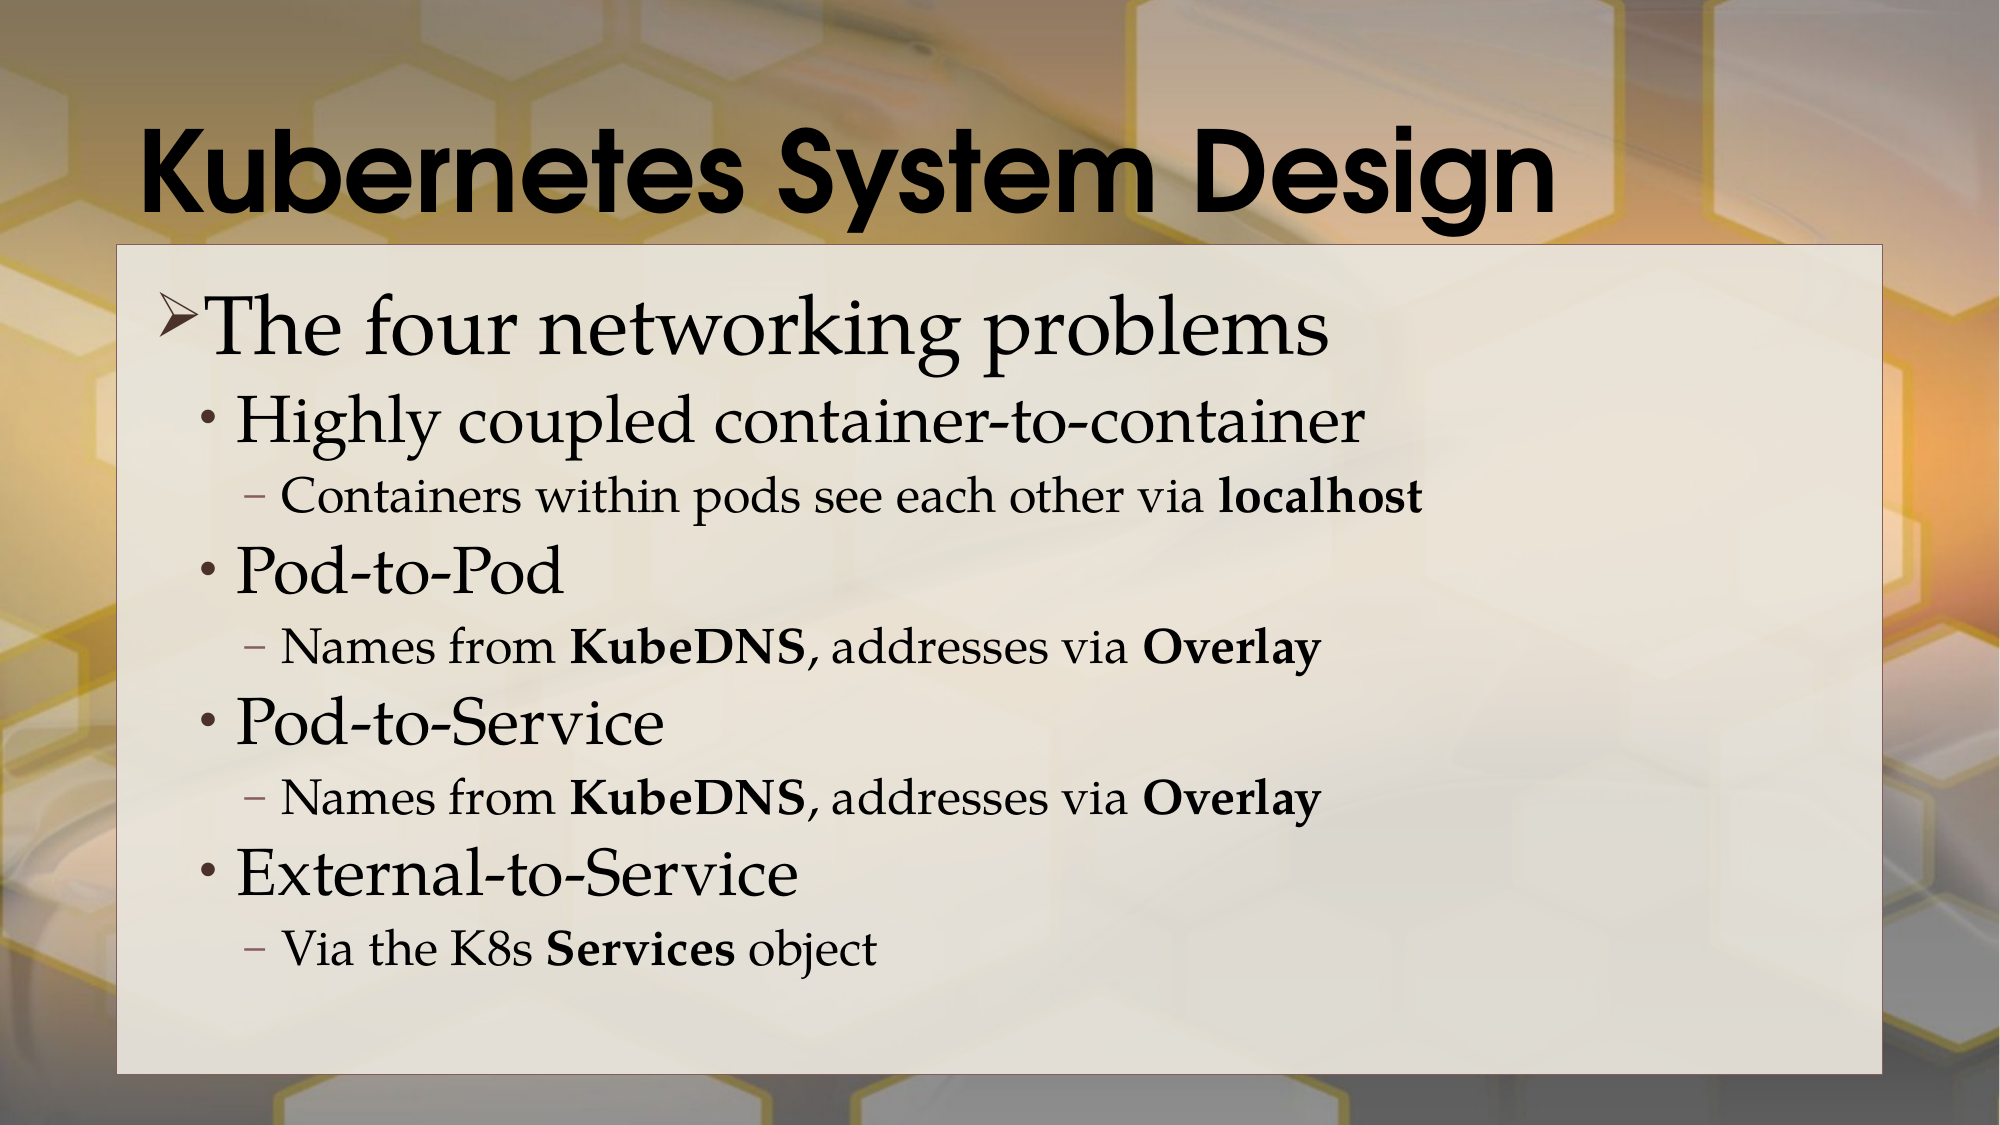

# Kubernetes System Design
The four networking problems
Highly coupled container-to-container
Containers within pods see each other via localhost
Pod-to-Pod
Names from KubeDNS, addresses via Overlay
Pod-to-Service
Names from KubeDNS, addresses via Overlay
External-to-Service
Via the K8s Services object